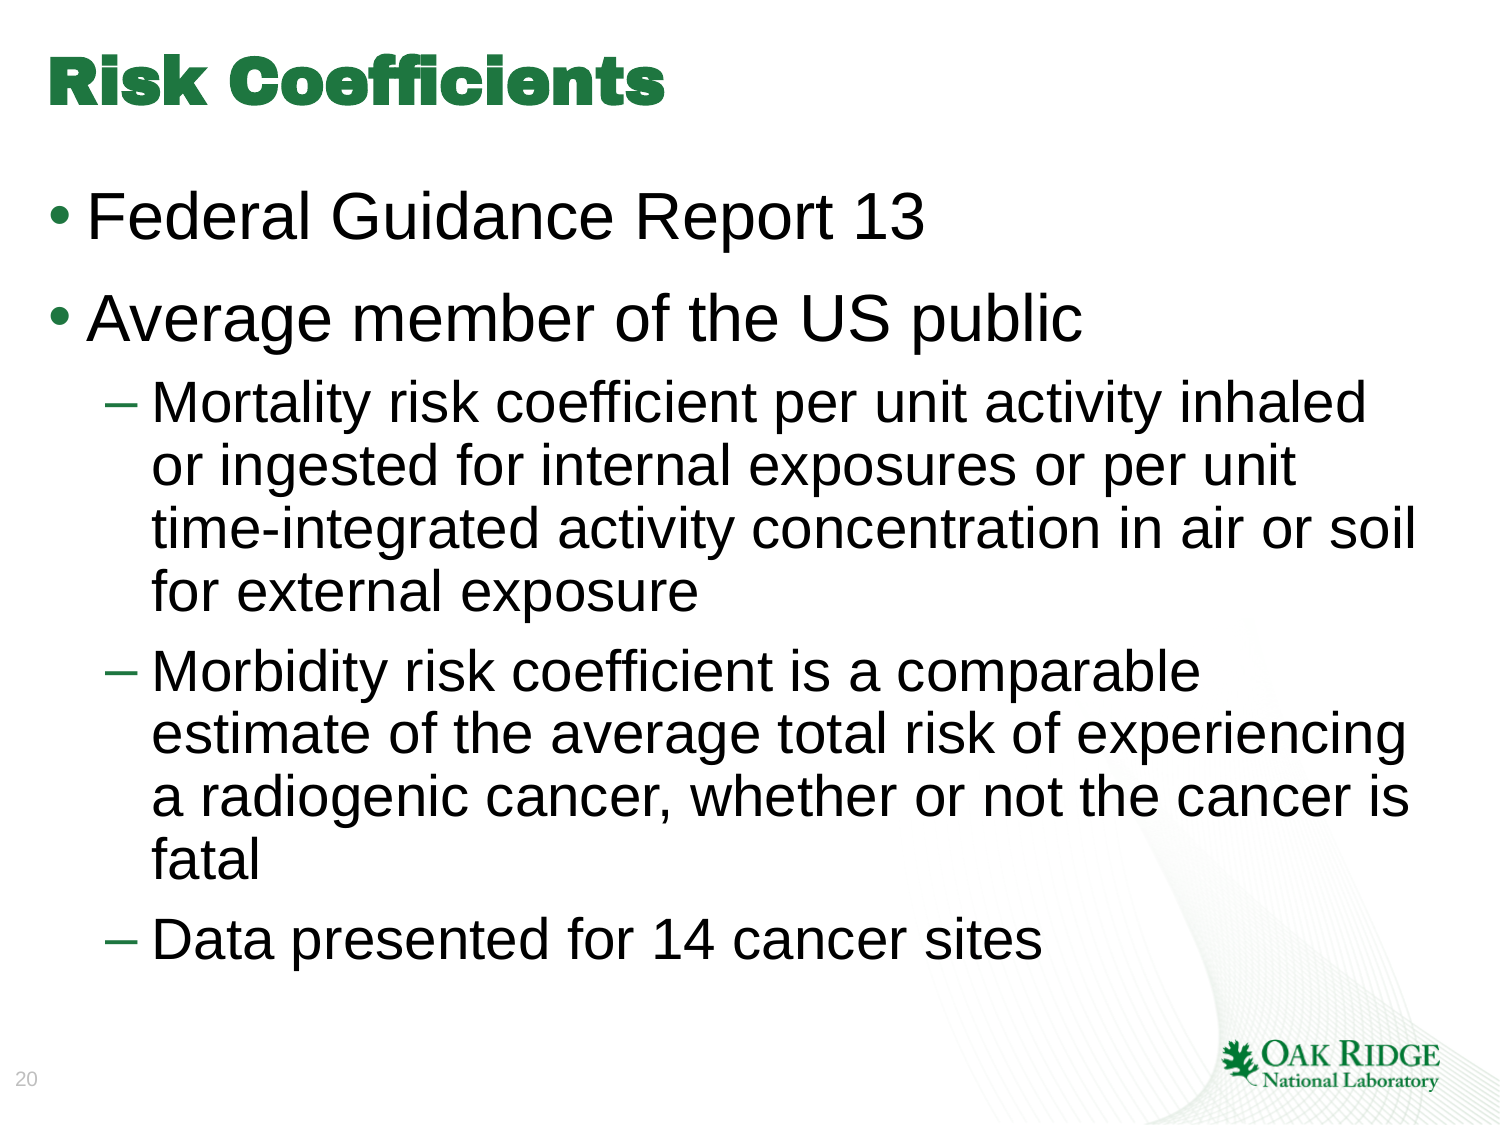

# Risk Coefficients
Federal Guidance Report 13
Average member of the US public
Mortality risk coefficient per unit activity inhaled or ingested for internal exposures or per unit time-integrated activity concentration in air or soil for external exposure
Morbidity risk coefficient is a comparable estimate of the average total risk of experiencing a radiogenic cancer, whether or not the cancer is fatal
Data presented for 14 cancer sites